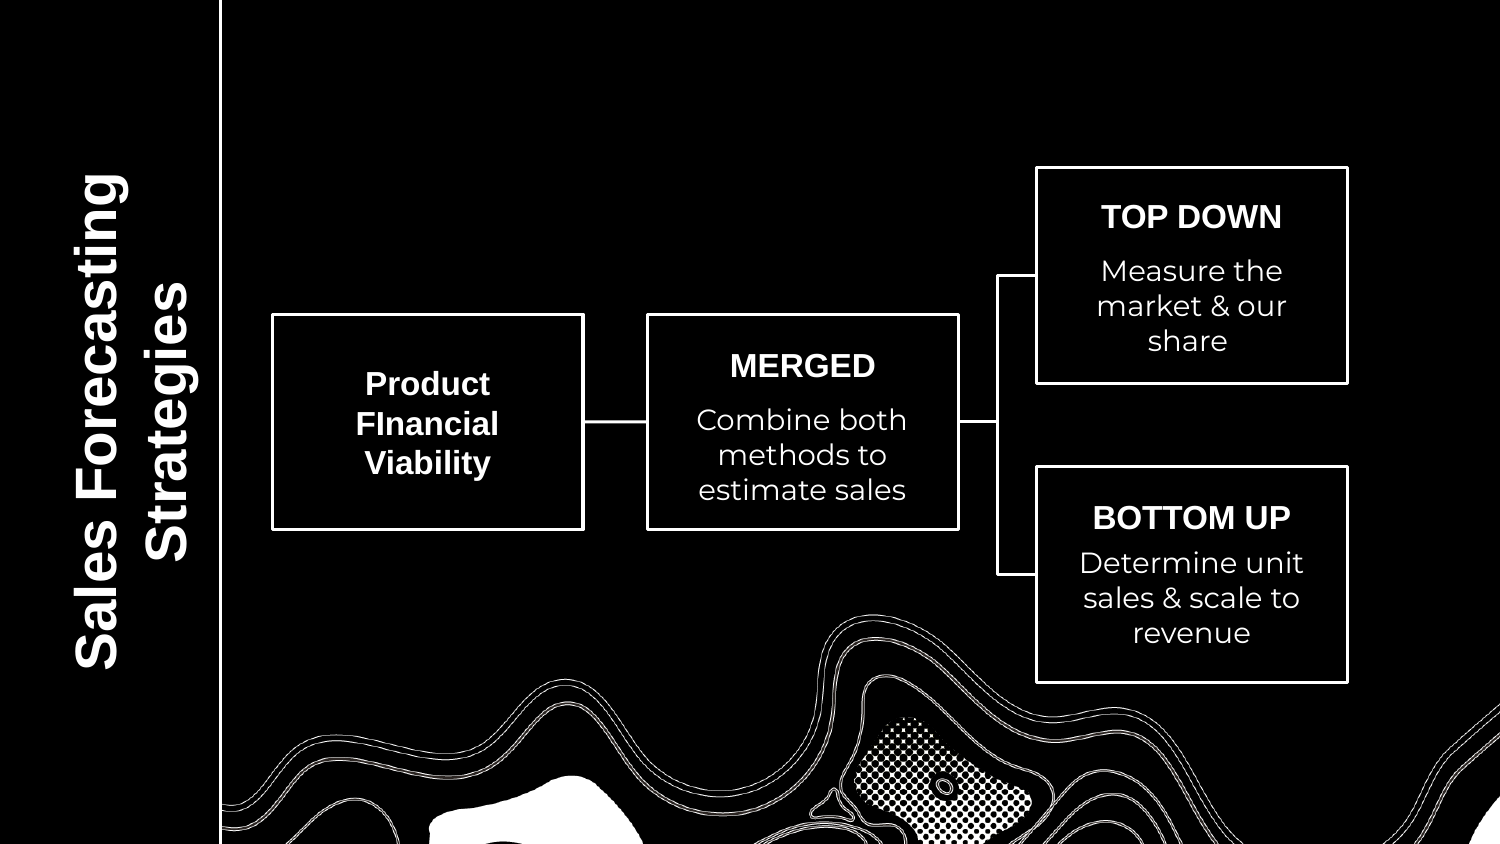

TOP DOWN
Measure the market & our share

MERGED
# Sales Forecasting Strategies
Product FInancial Viability
Combine both methods to estimate sales

BOTTOM UP
Determine unit sales & scale to revenue